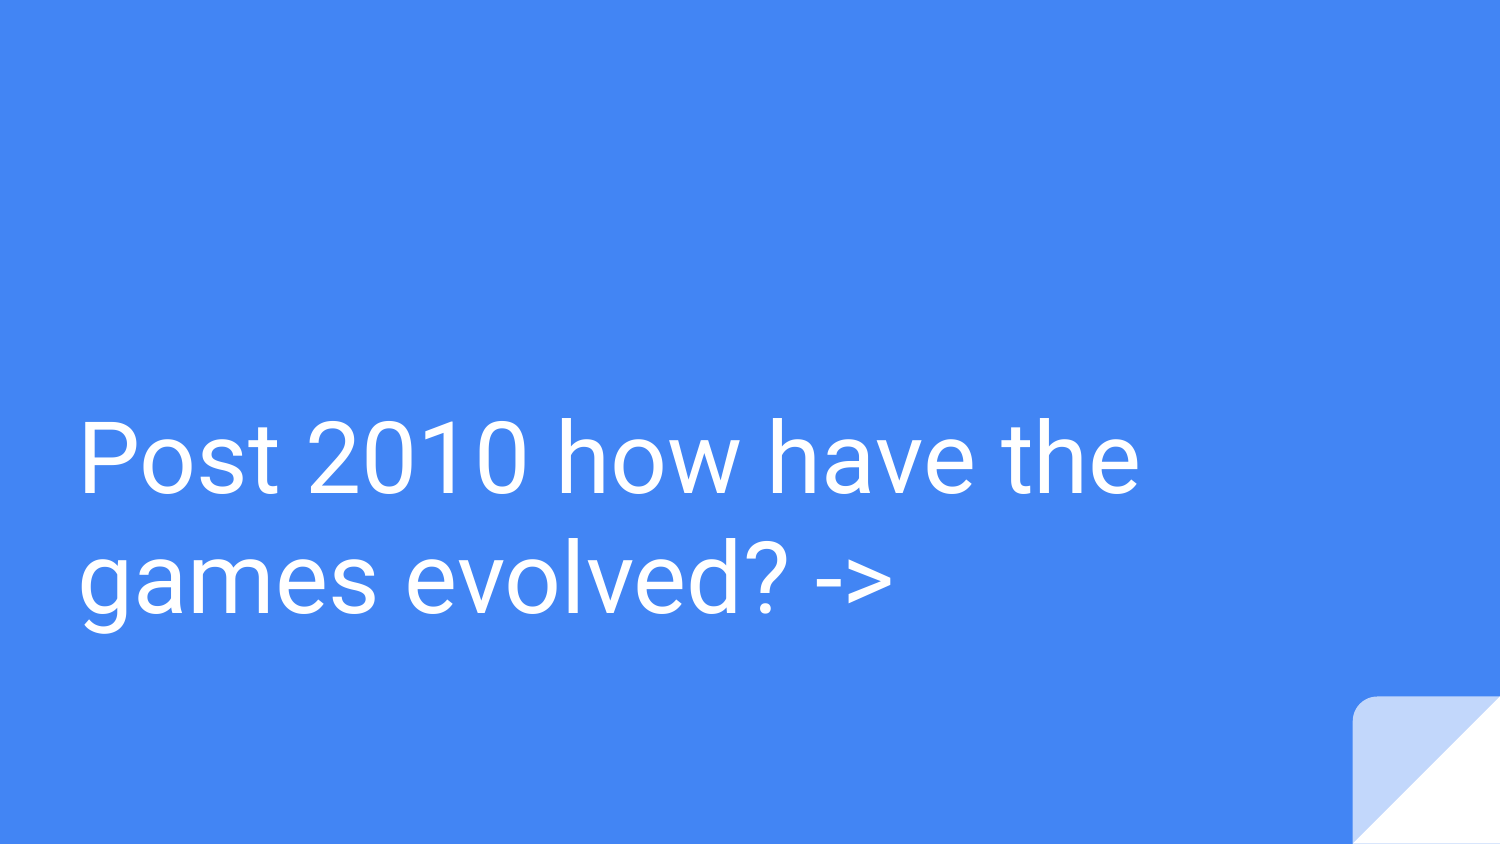

# Post 2010 how have the games evolved? ->